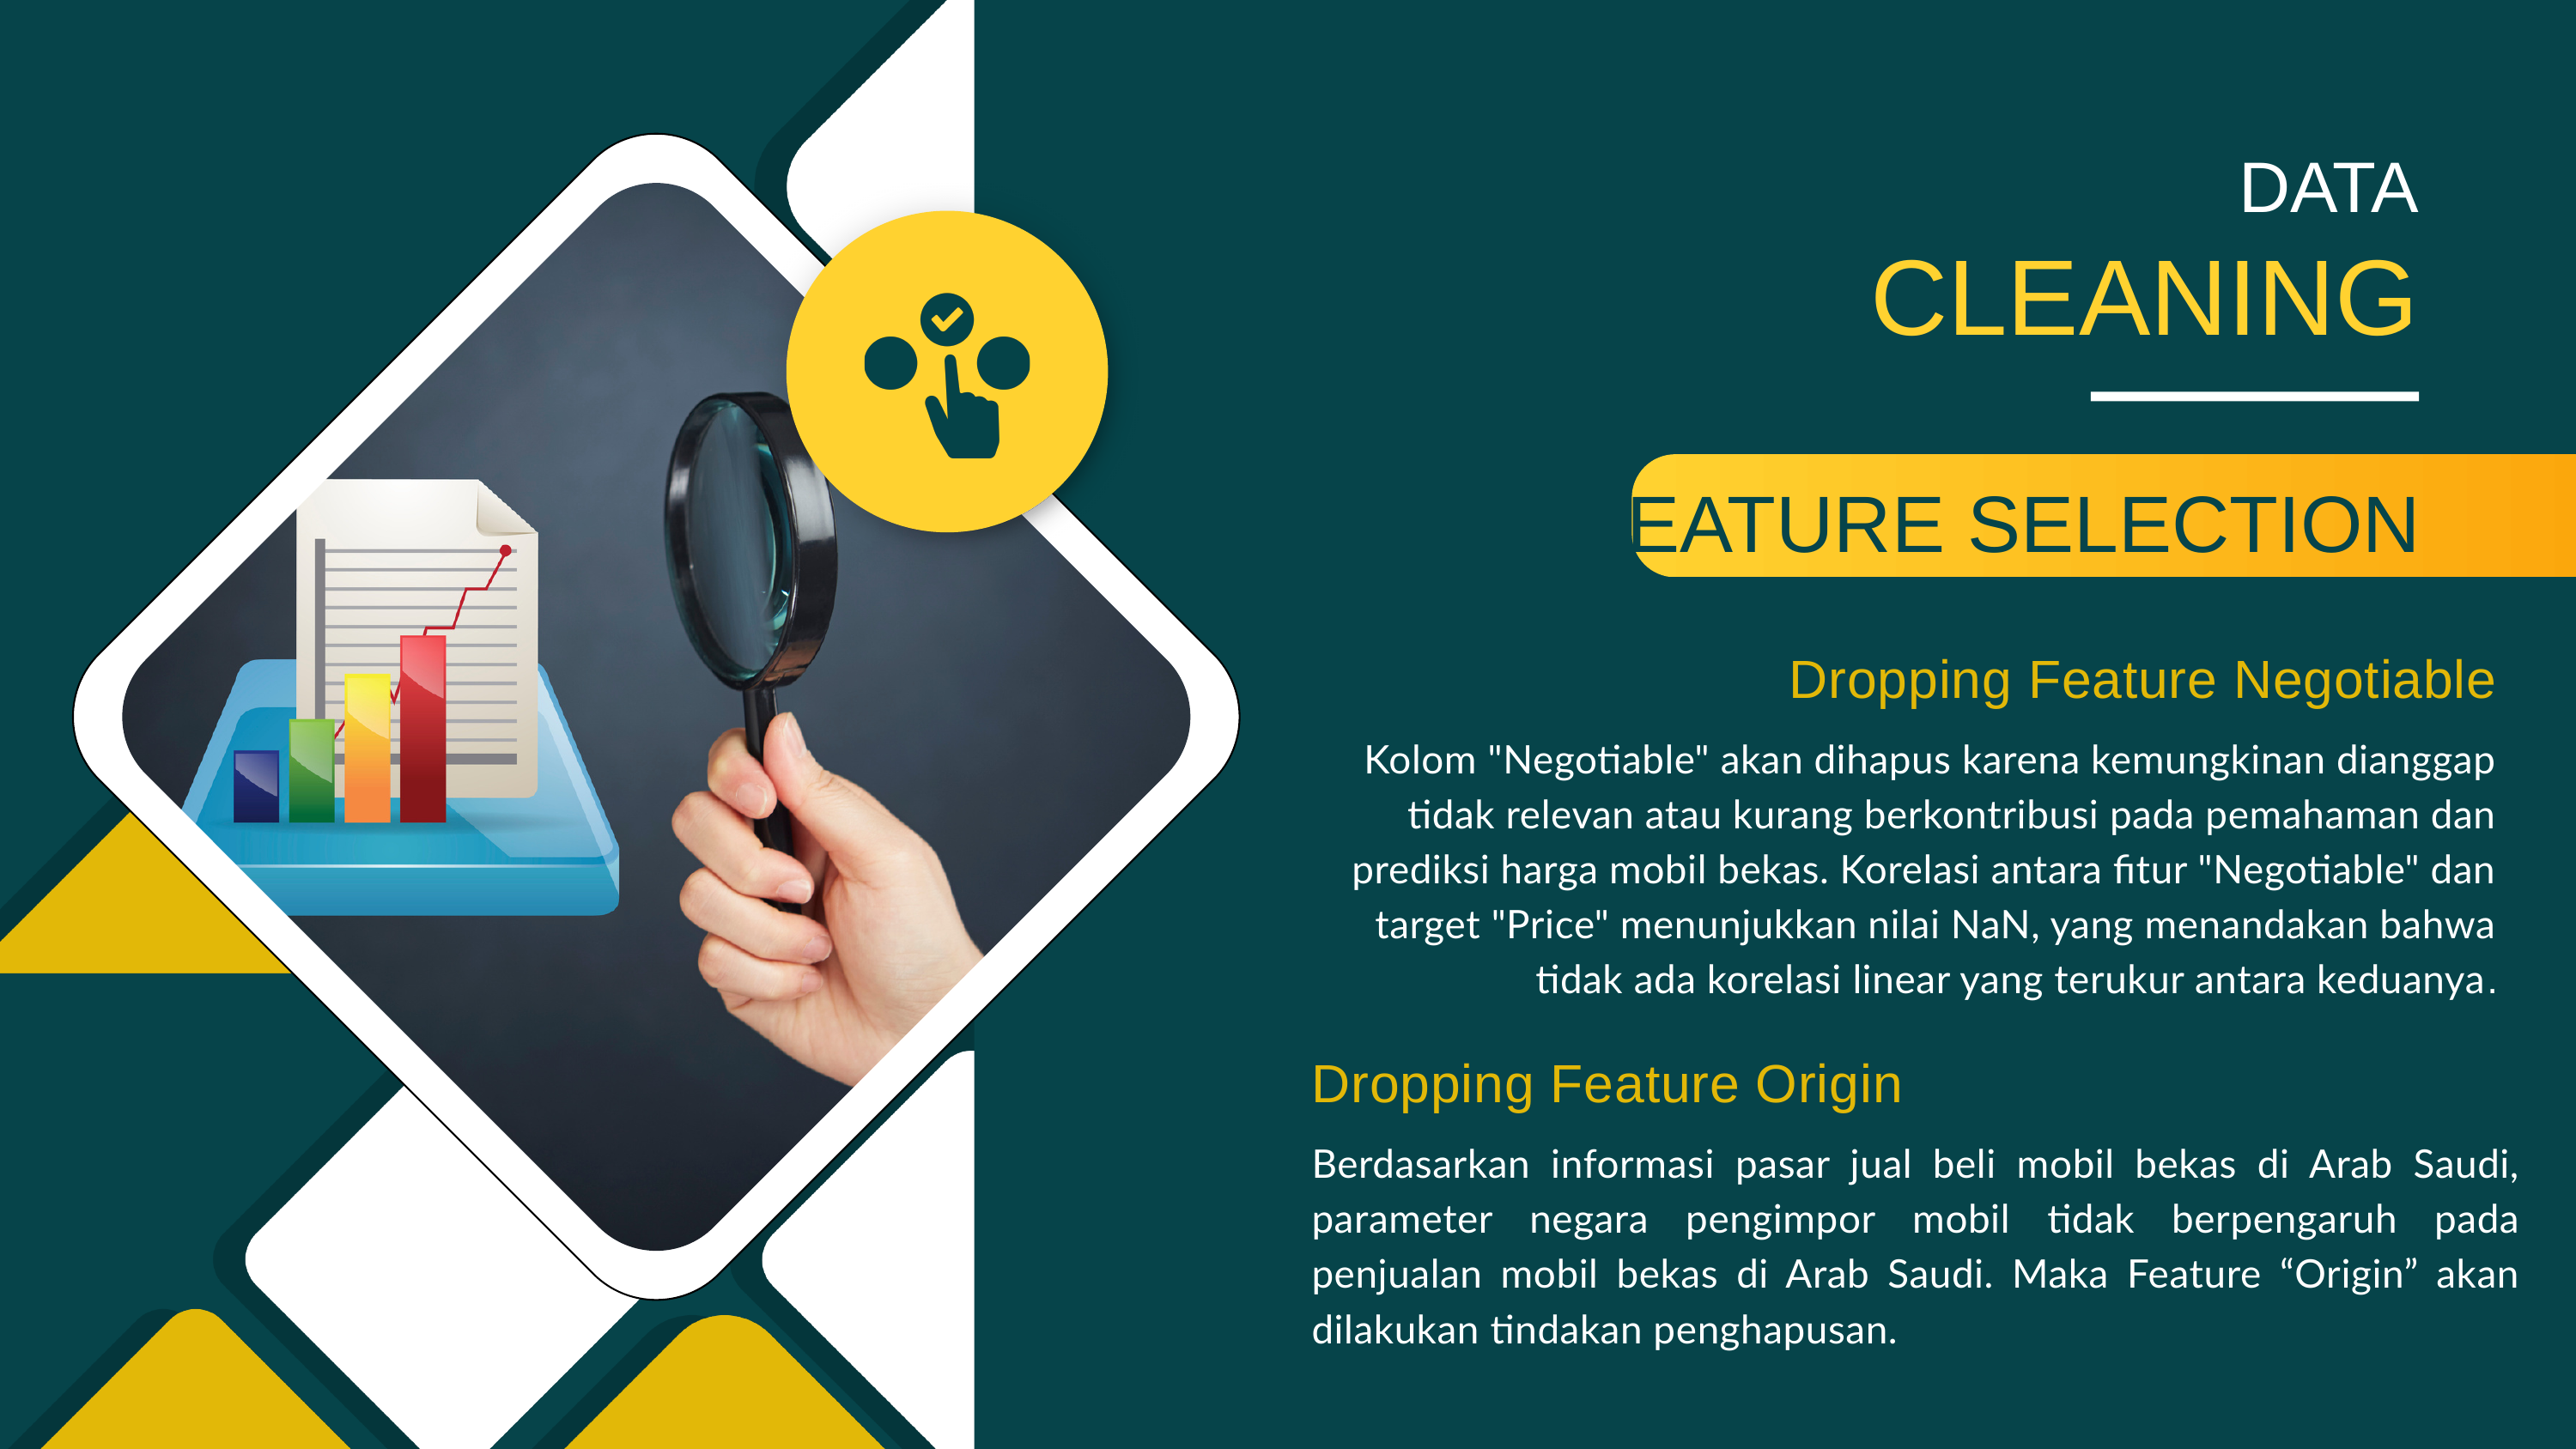

DATA

CLEANING

FEATURE SELECTION

Dropping Feature Negotiable

Kolom "Negotiable" akan dihapus karena kemungkinan dianggap tidak relevan atau kurang berkontribusi pada pemahaman dan prediksi harga mobil bekas. Korelasi antara fitur "Negotiable" dan target "Price" menunjukkan nilai NaN, yang menandakan bahwa tidak ada korelasi linear yang terukur antara keduanya.

PROPERTI
Dropping Feature Origin

Berdasarkan informasi pasar jual beli mobil bekas di Arab Saudi, parameter negara pengimpor mobil tidak berpengaruh pada penjualan mobil bekas di Arab Saudi. Maka Feature “Origin” akan dilakukan tindakan penghapusan.